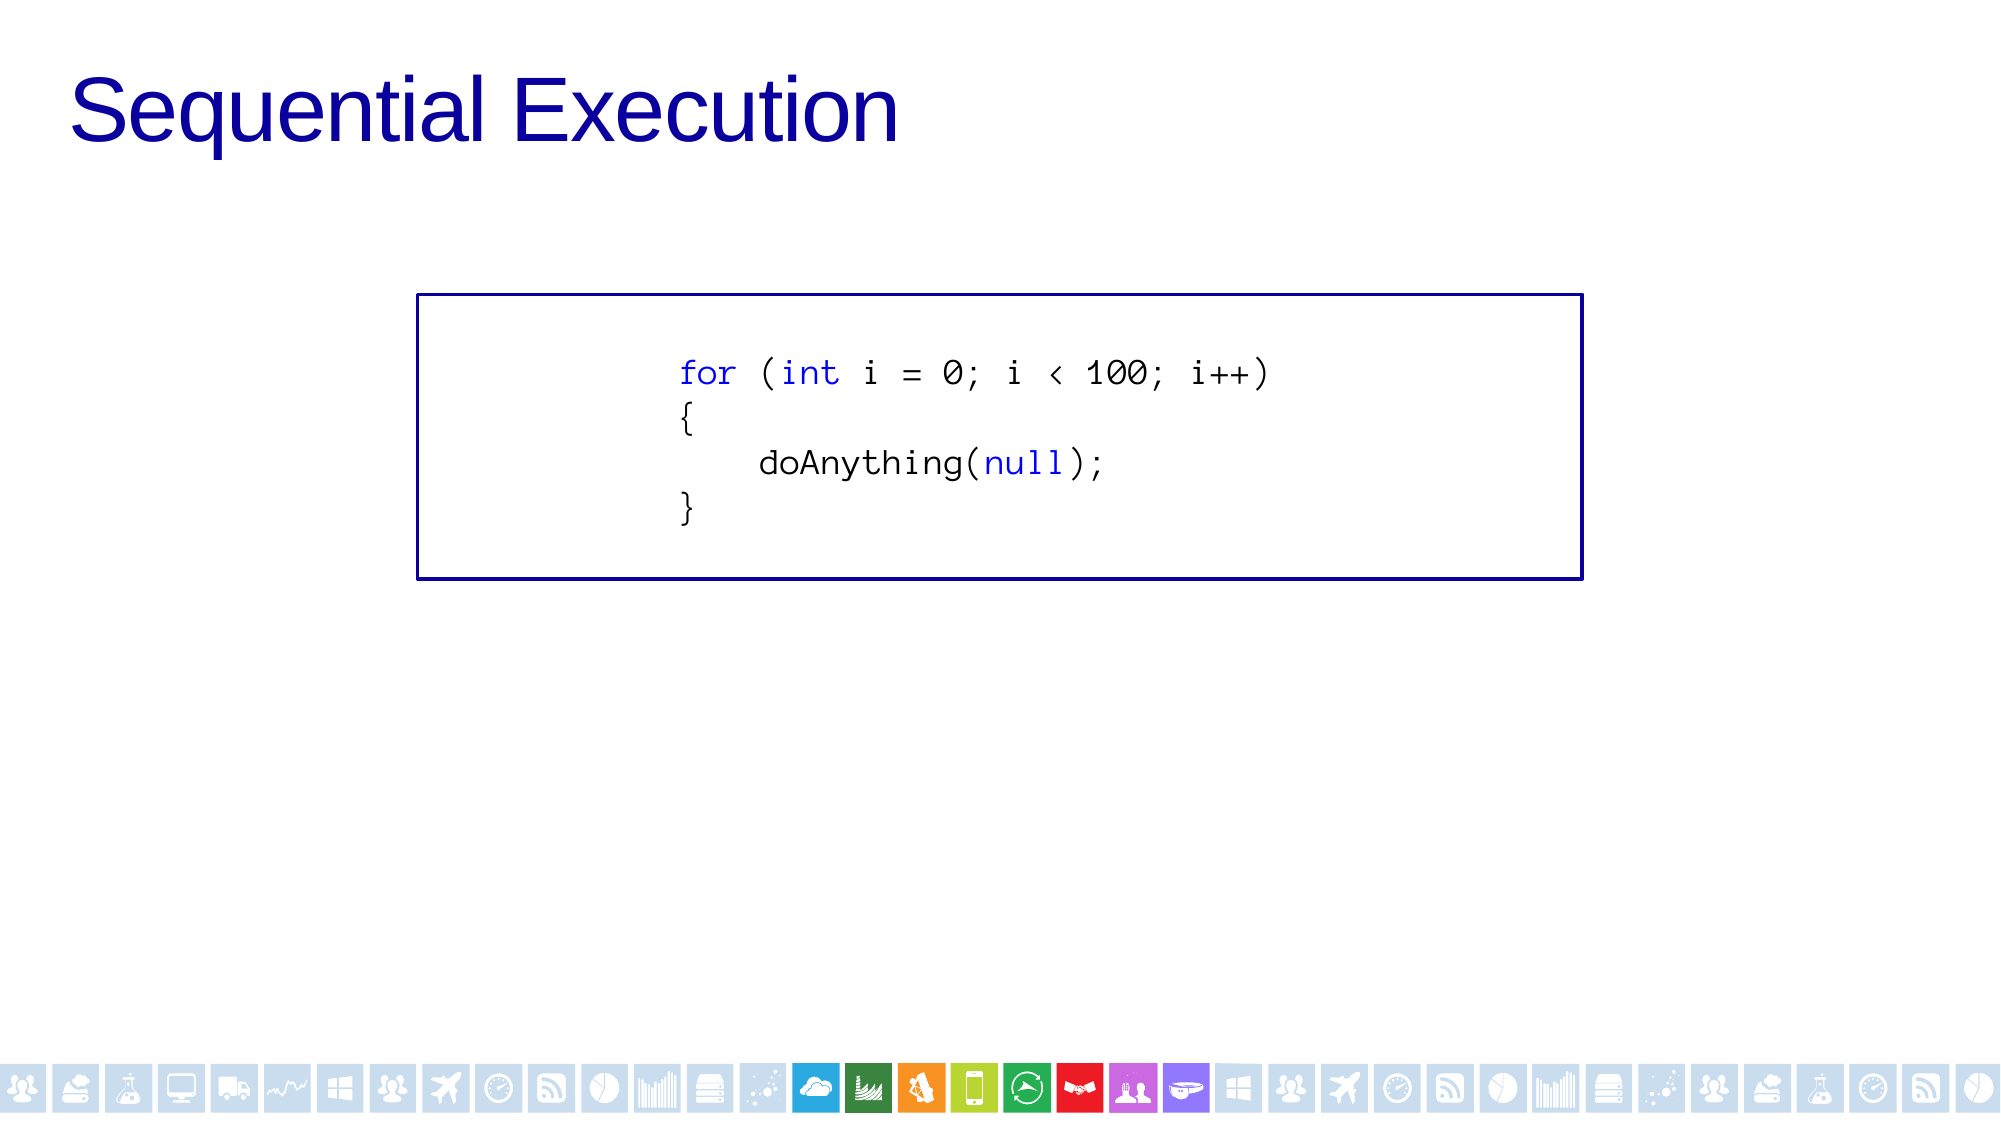

# Sequential Execution

            for (int i = 0; i < 100; i++)
            {
                doAnything(null);
            }